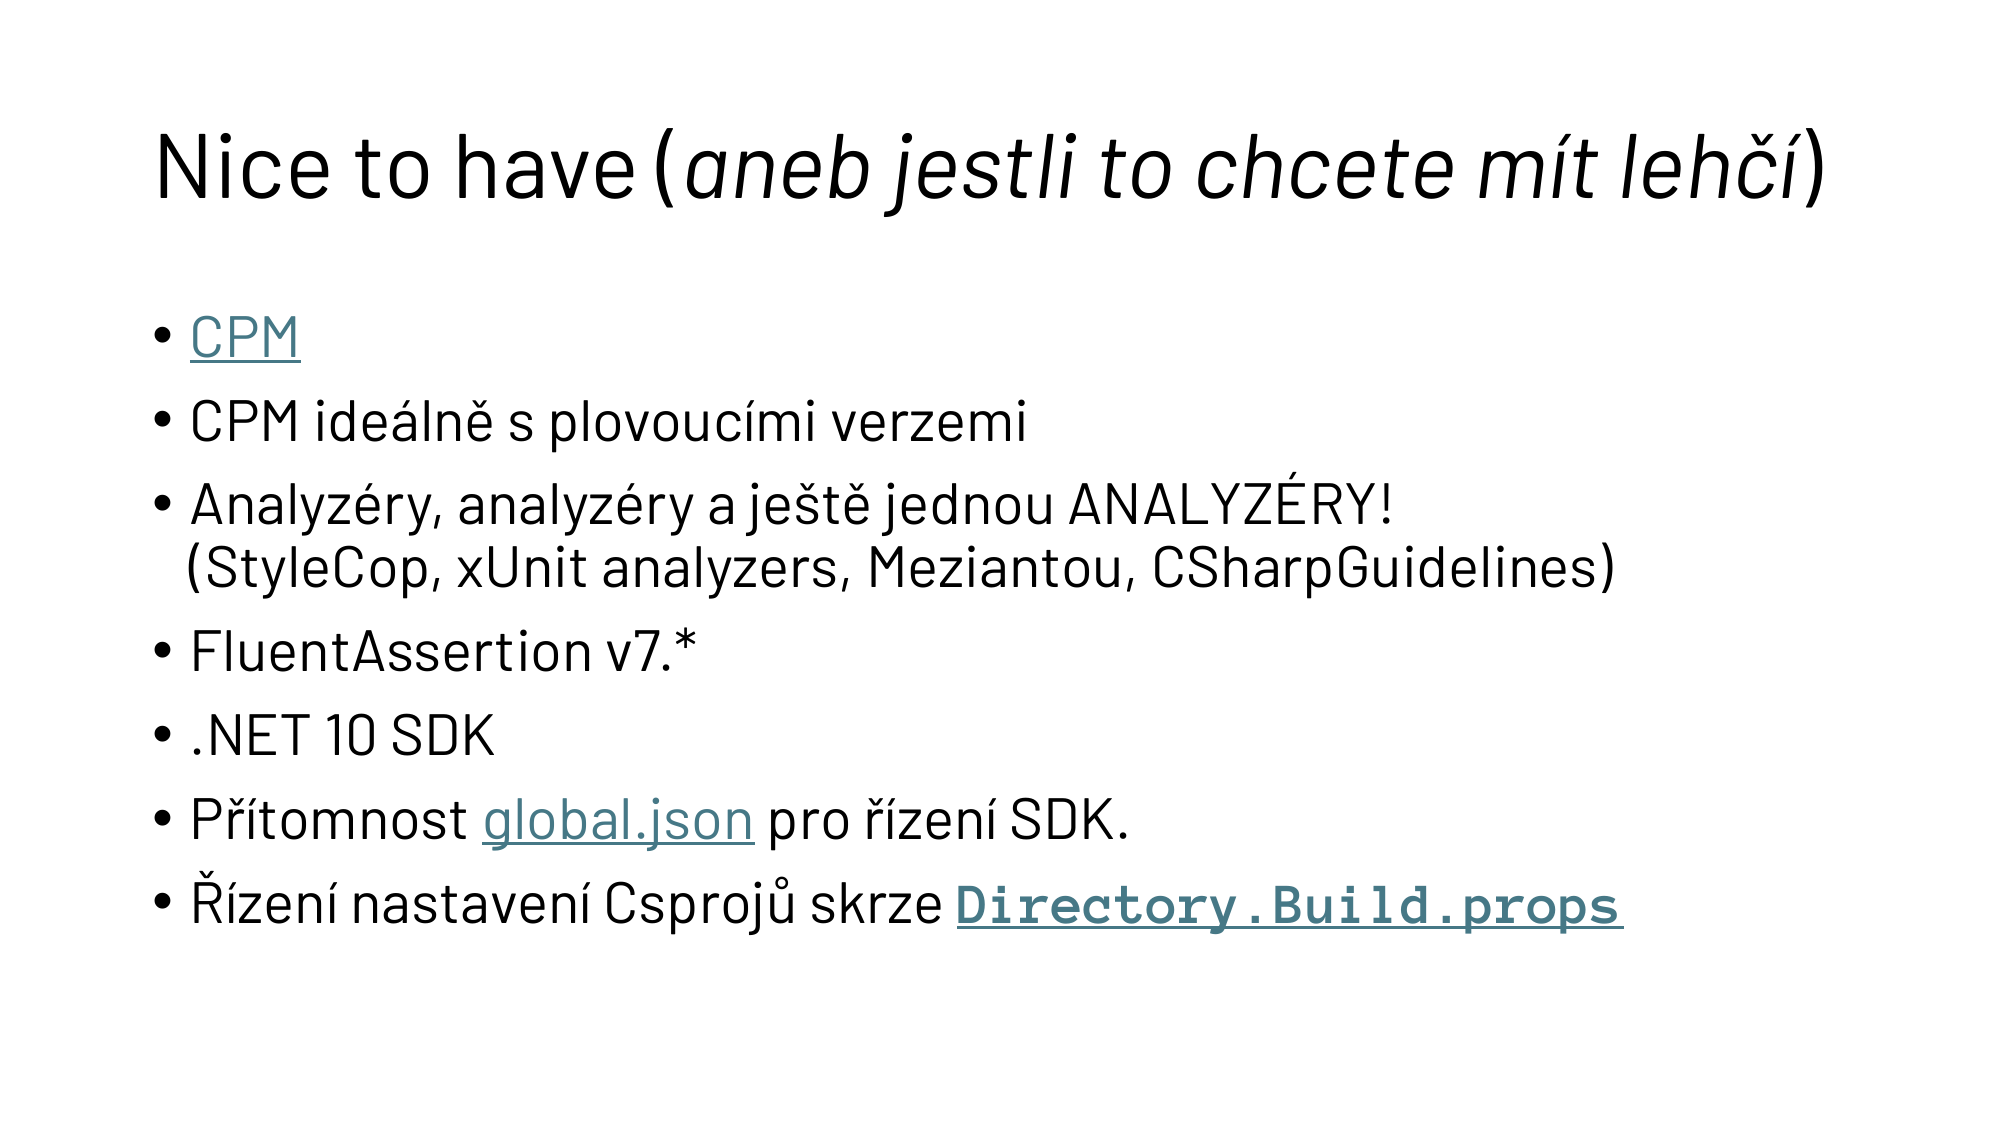

# Nice to have (aneb jestli to chcete mít lehčí)
CPM
CPM ideálně s plovoucími verzemi
Analyzéry, analyzéry a ještě jednou ANALYZÉRY!
(StyleCop, xUnit analyzers, Meziantou, CSharpGuidelines)
FluentAssertion v7.*
.NET 10 SDK
Přítomnost global.json pro řízení SDK.
Řízení nastavení Csprojů skrze Directory.Build.props